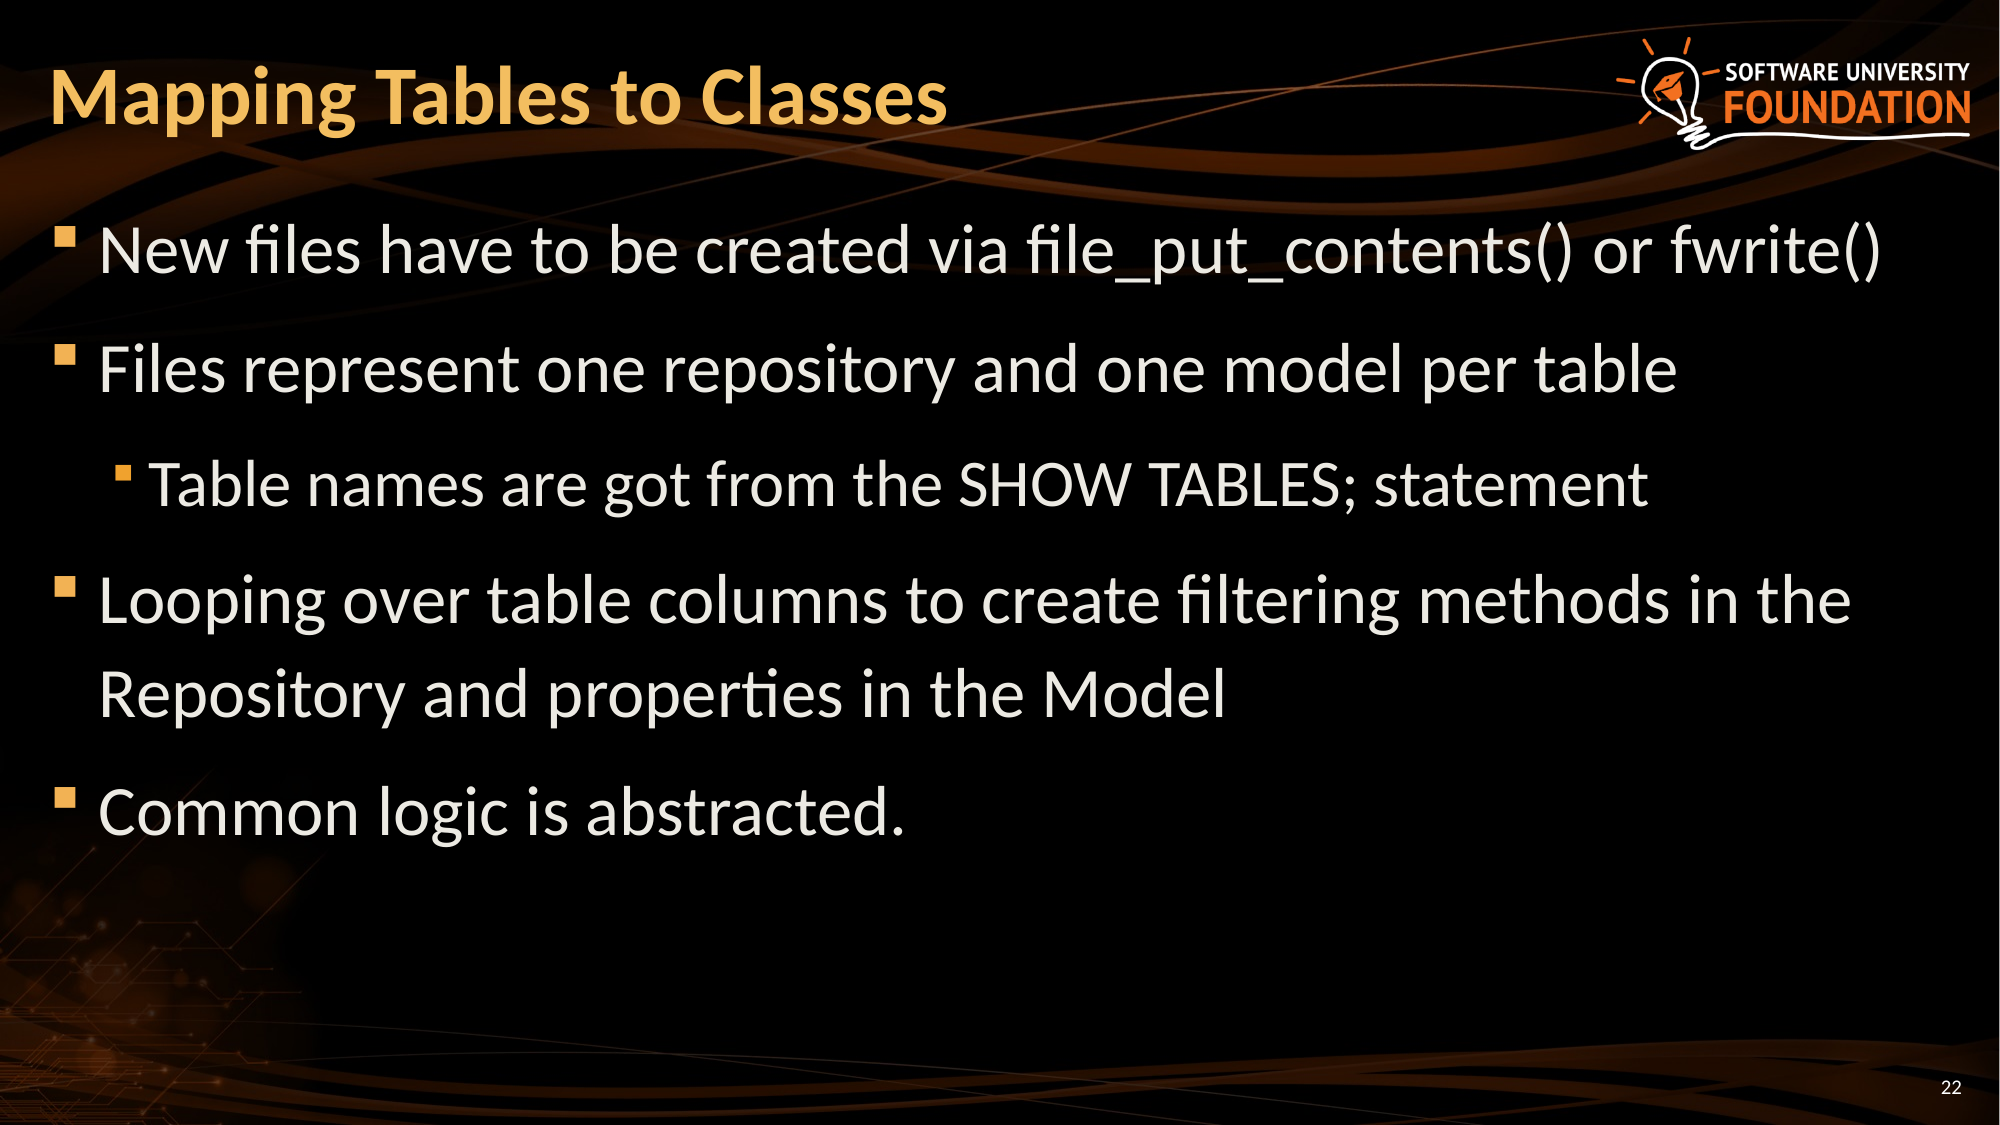

# Mapping Tables to Classes
New files have to be created via file_put_contents() or fwrite()
Files represent one repository and one model per table
Table names are got from the SHOW TABLES; statement
Looping over table columns to create filtering methods in the Repository and properties in the Model
Common logic is abstracted.

22